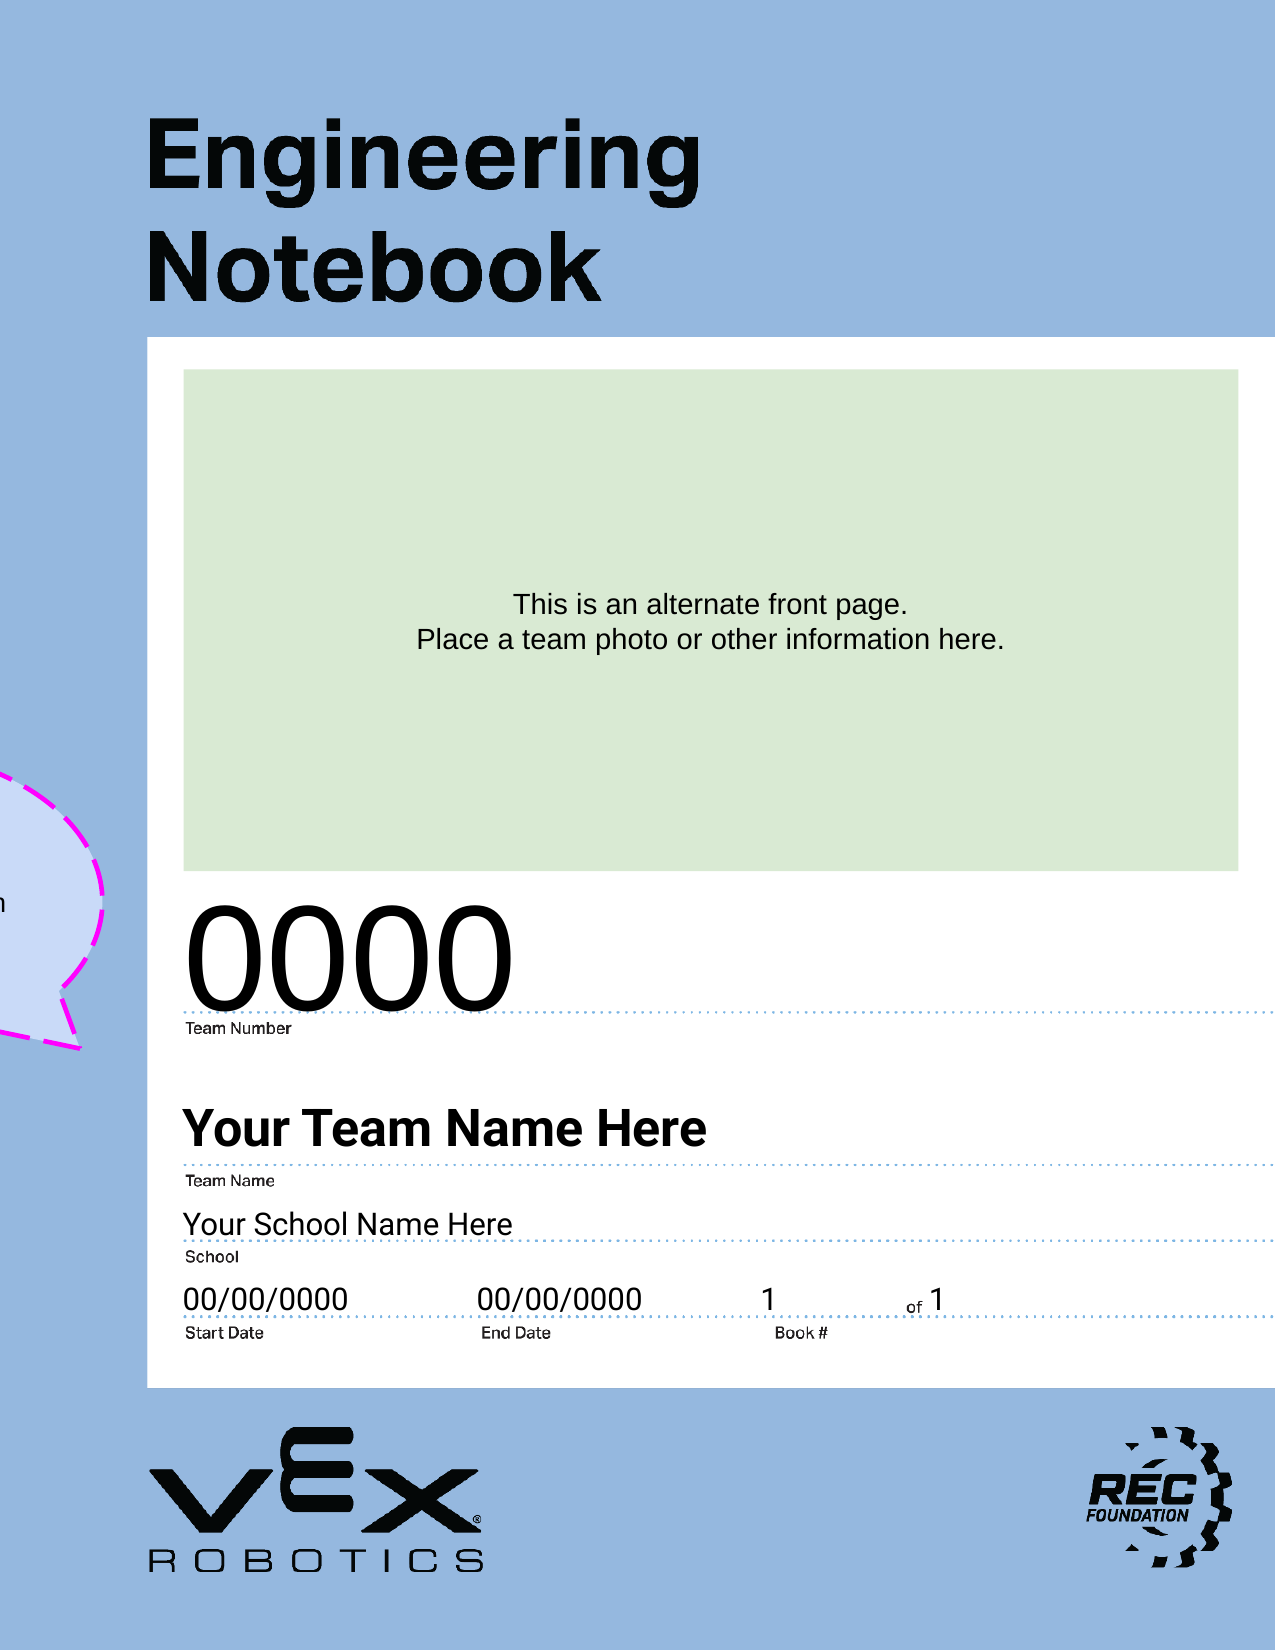

This is an alternate front page.
Place a team photo or other information here.
Right click me and select “Format Background” and then choose your team’s favorite color!
0000
Your Team Name Here
Your School Name Here
00/00/0000
00/00/0000
1
1